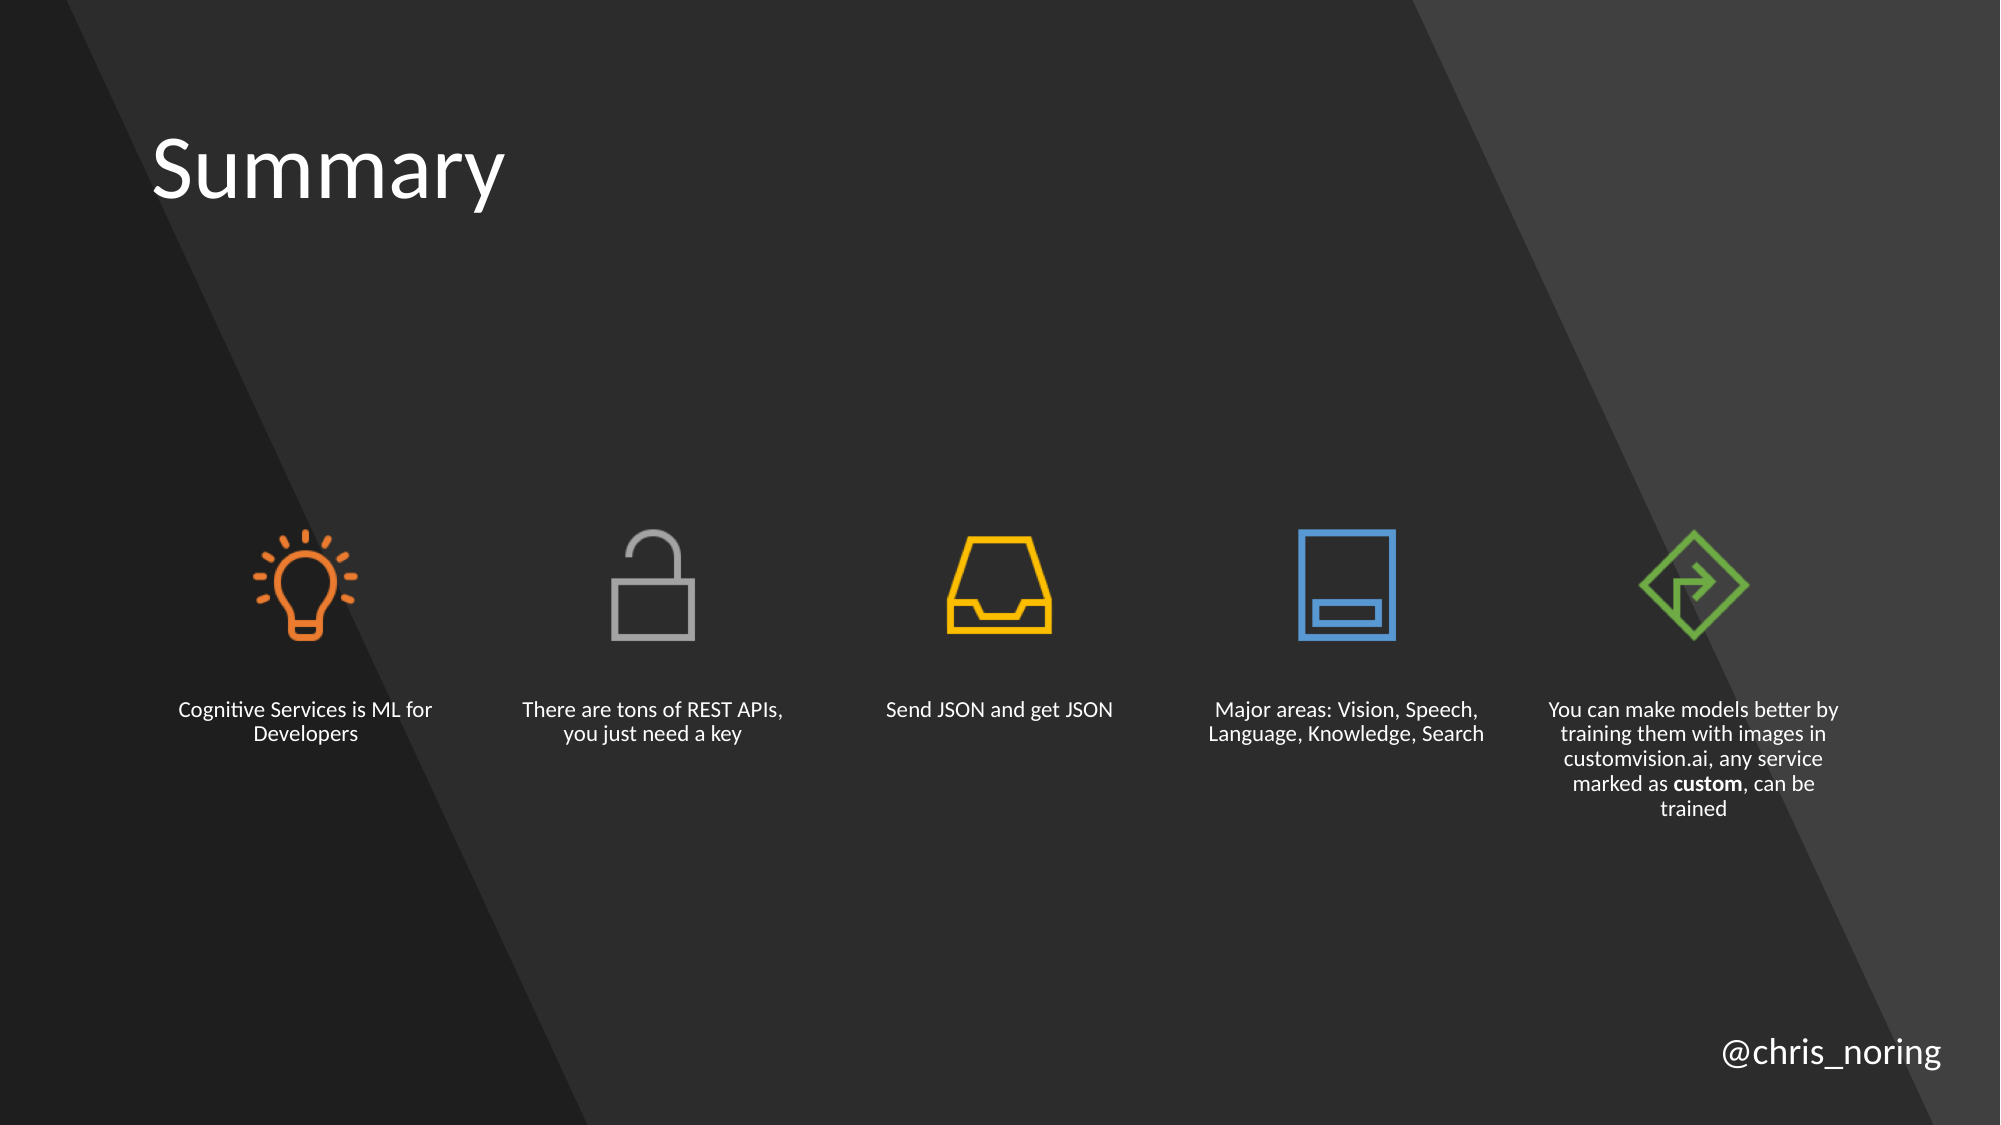

# Summary
Cognitive Services is ML for Developers
There are tons of REST APIs, you just need a key
Send JSON and get JSON
Major areas: Vision, Speech, Language, Knowledge, Search
You can make models better by training them with images in customvision.ai, any service marked as custom, can be trained
@chris_noring